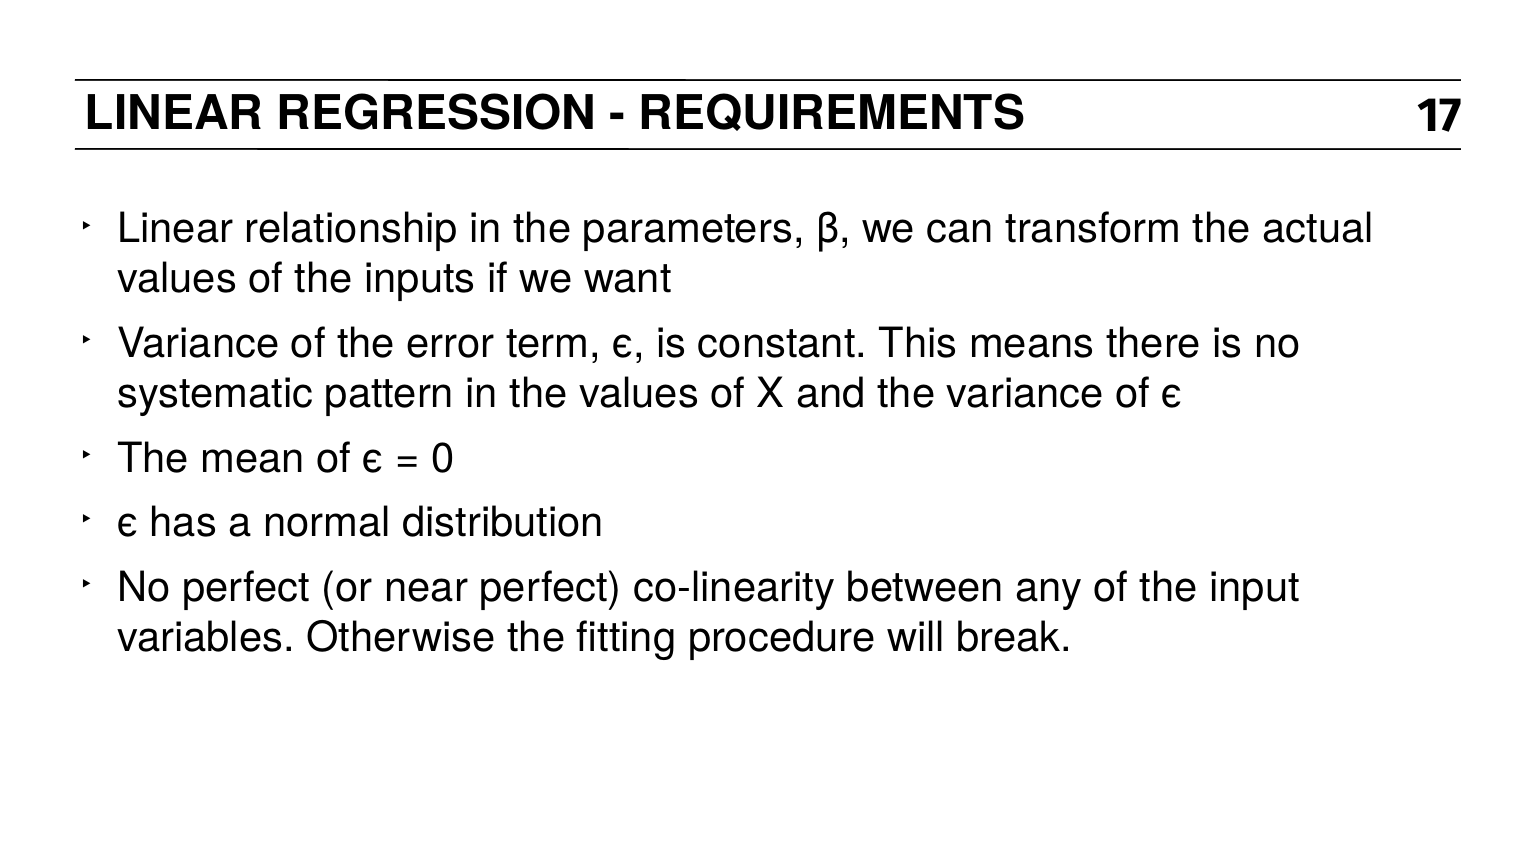

# LINEAR REGRESSION - REQUIREMENTS
17

Linear relationship in the parameters, β, we can transform the actual values of the inputs if we want
Variance of the error term, ϵ, is constant. This means there is no systematic pattern in the values of X and the variance of ϵ
The mean of ϵ = 0
ϵ has a normal distribution
No perfect (or near perfect) co-linearity between any of the input variables. Otherwise the fitting procedure will break.